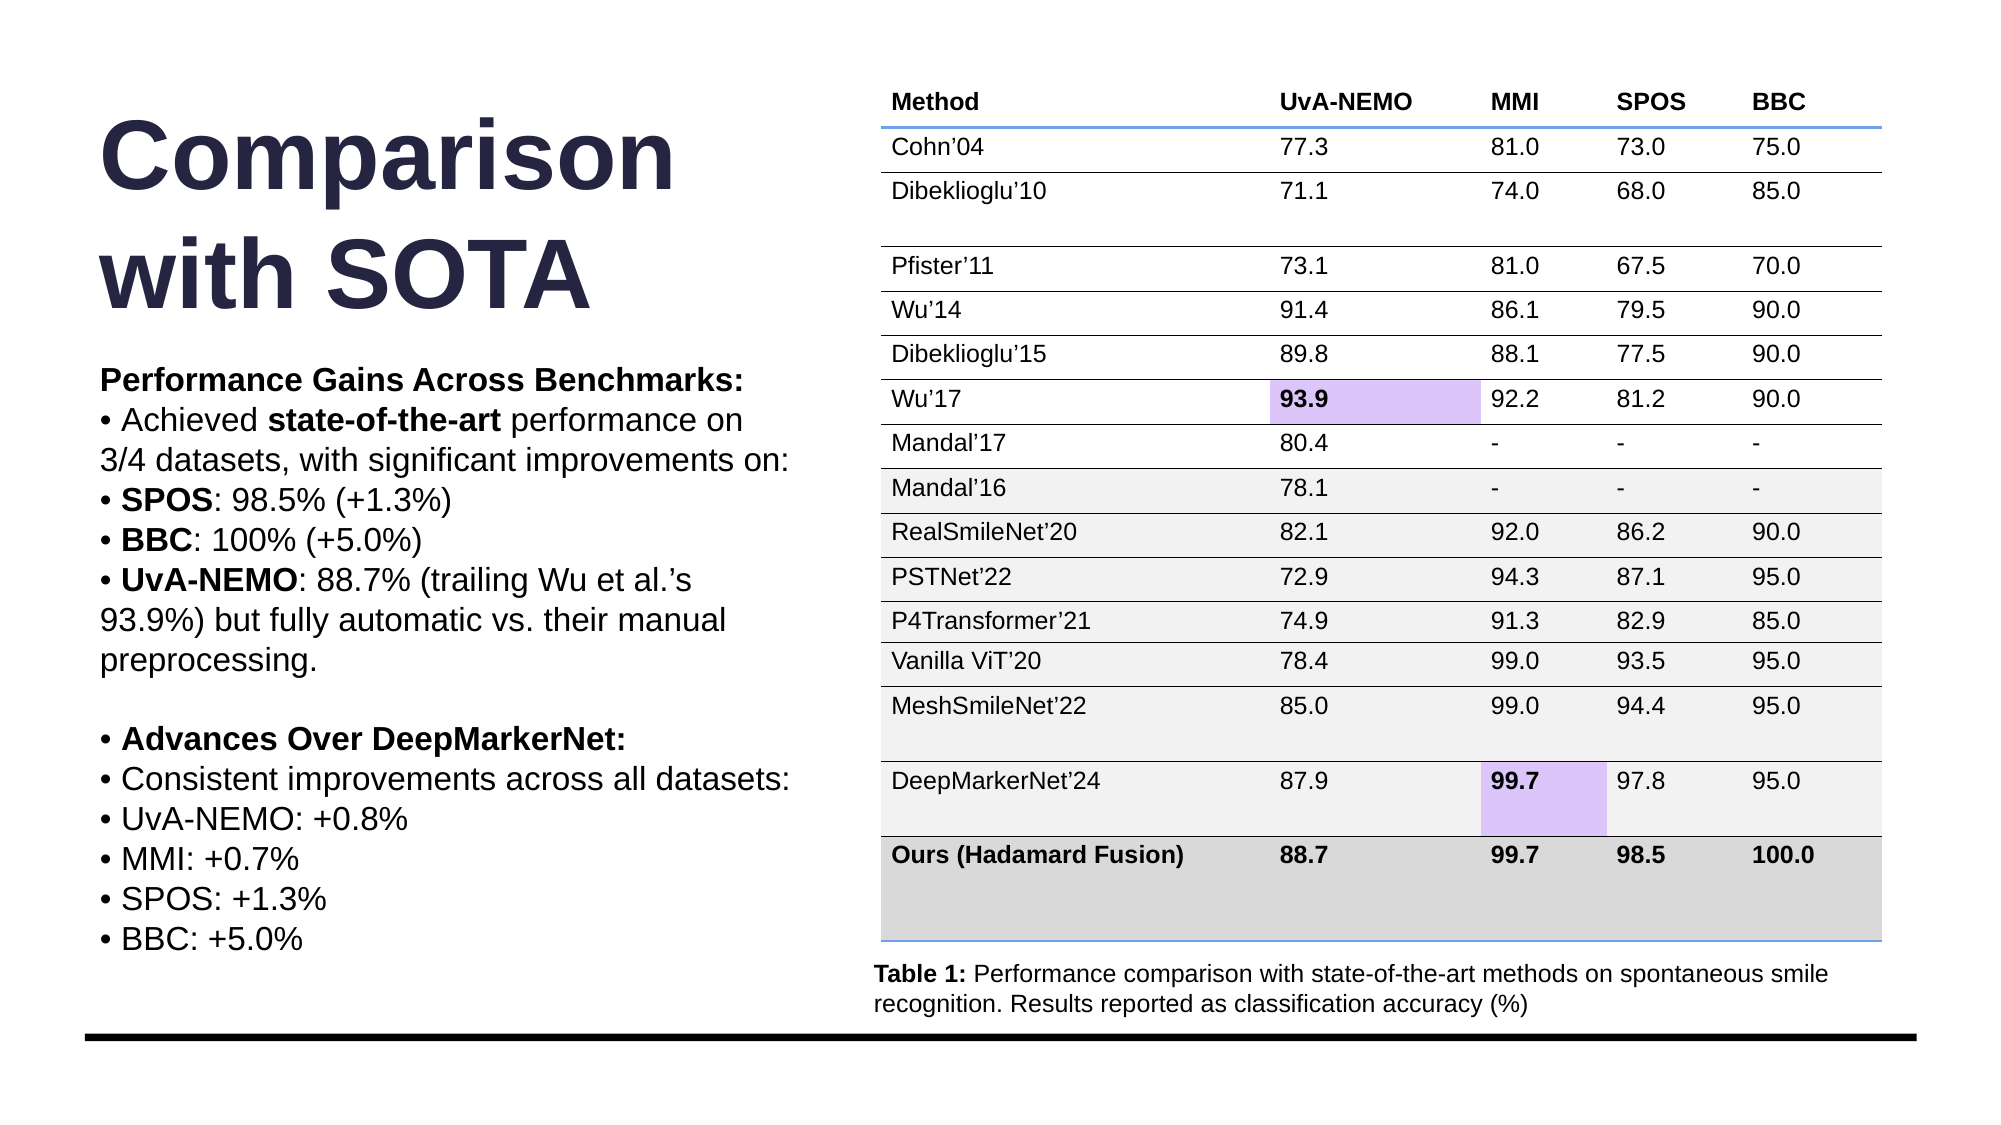

| Method | UvA-NEMO | MMI | SPOS | BBC |
| --- | --- | --- | --- | --- |
| Cohn’04 | 77.3 | 81.0 | 73.0 | 75.0 |
| Dibeklioglu’10 | 71.1 | 74.0 | 68.0 | 85.0 |
| Pfister’11 | 73.1 | 81.0 | 67.5 | 70.0 |
| Wu’14 | 91.4 | 86.1 | 79.5 | 90.0 |
| Dibeklioglu’15 | 89.8 | 88.1 | 77.5 | 90.0 |
| Wu’17 | 93.9 | 92.2 | 81.2 | 90.0 |
| Mandal’17 | 80.4 | - | - | - |
| Mandal’16 | 78.1 | - | - | - |
| RealSmileNet’20 | 82.1 | 92.0 | 86.2 | 90.0 |
| PSTNet’22 | 72.9 | 94.3 | 87.1 | 95.0 |
| P4Transformer’21 | 74.9 | 91.3 | 82.9 | 85.0 |
| Vanilla ViT’20 | 78.4 | 99.0 | 93.5 | 95.0 |
| MeshSmileNet’22 | 85.0 | 99.0 | 94.4 | 95.0 |
| DeepMarkerNet’24 | 87.9 | 99.7 | 97.8 | 95.0 |
| Ours (Hadamard Fusion) | 88.7 | 99.7 | 98.5 | 100.0 |
# Comparison with SOTA

Performance Gains Across Benchmarks:
• Achieved state-of-the-art performance on 3/4 datasets, with significant improvements on:
• SPOS: 98.5% (+1.3%)
• BBC: 100% (+5.0%)
• UvA-NEMO: 88.7% (trailing Wu et al.’s 93.9%) but fully automatic vs. their manual preprocessing.

• Advances Over DeepMarkerNet:
• Consistent improvements across all datasets:
• UvA-NEMO: +0.8%
• MMI: +0.7%
• SPOS: +1.3%
• BBC: +5.0%

Table 1: Performance comparison with state-of-the-art methods on spontaneous smile recognition. Results reported as classification accuracy (%)